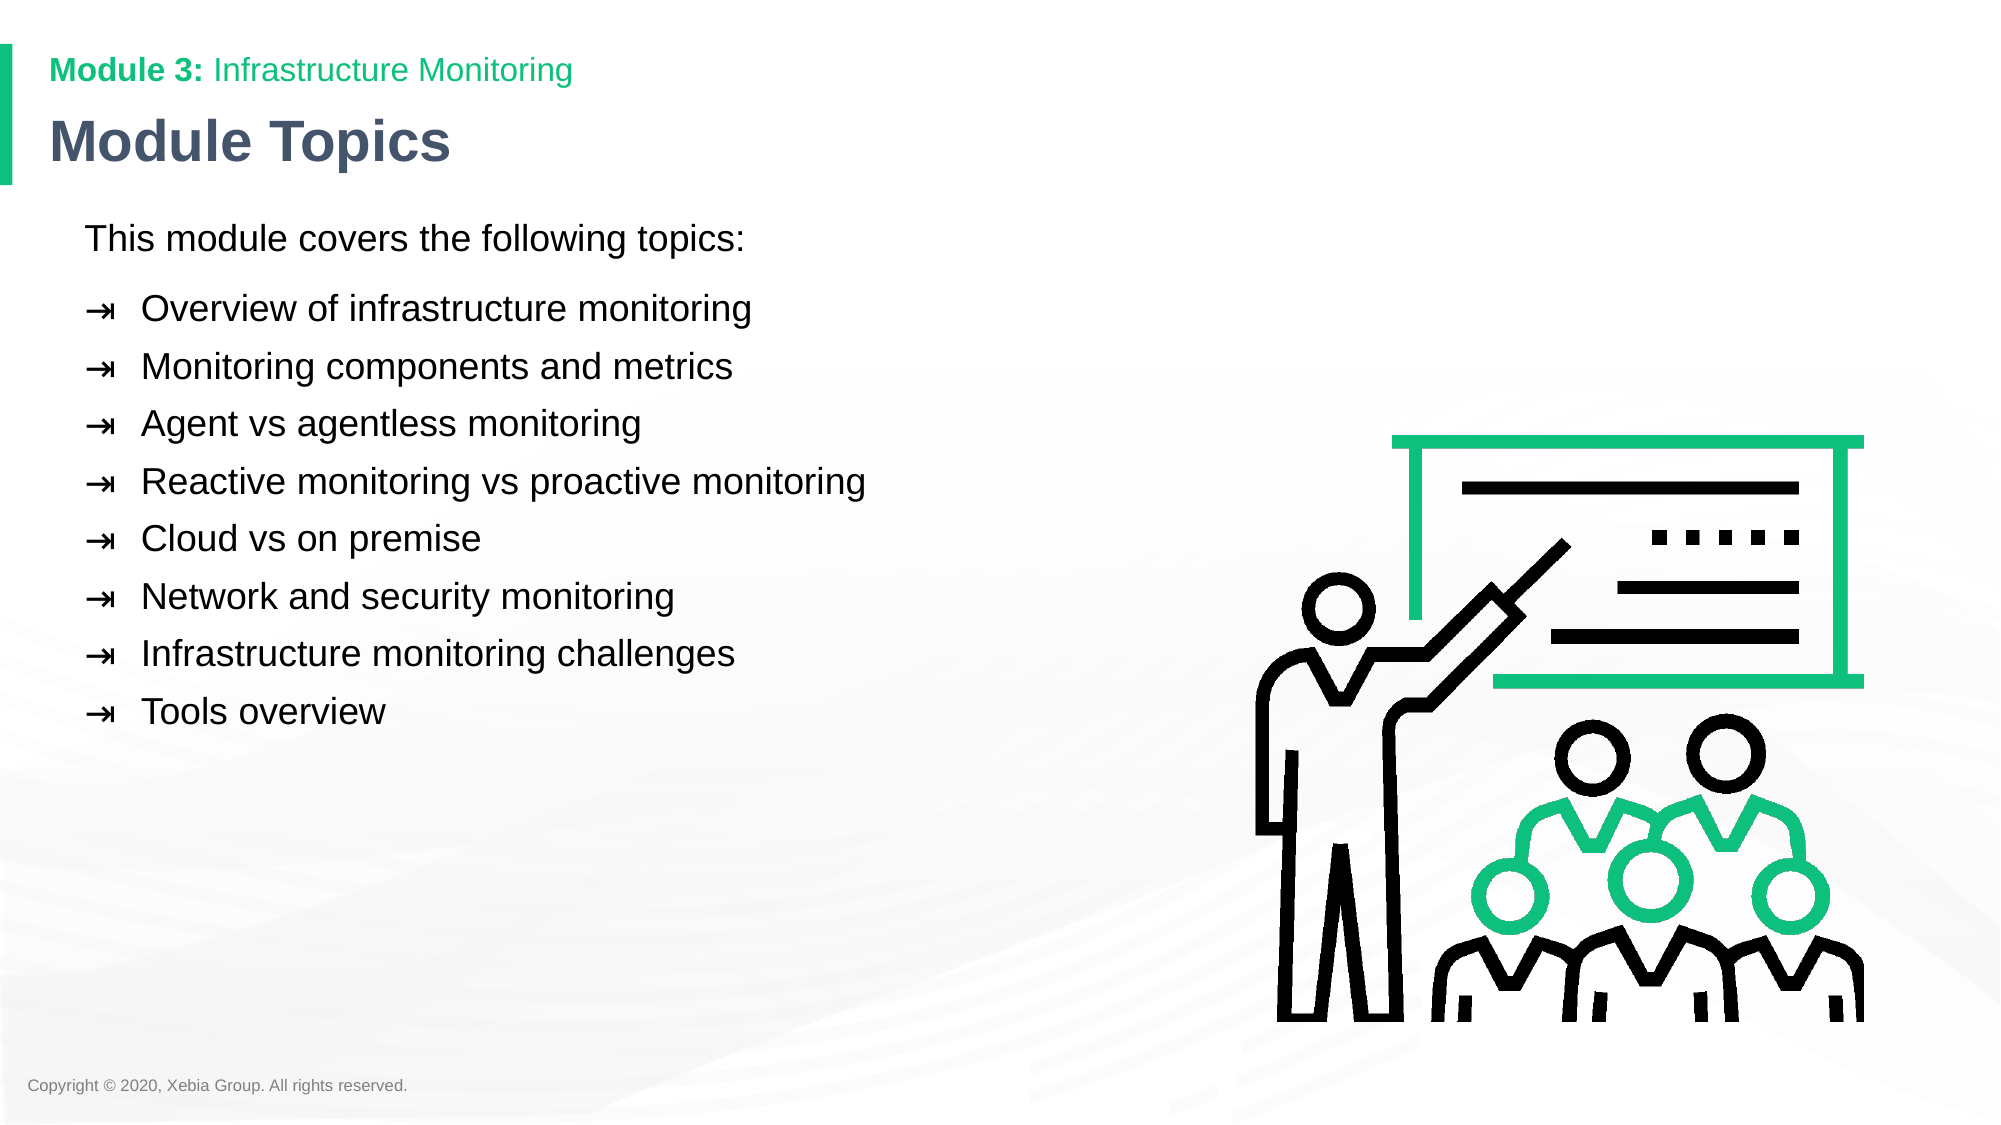

# Module Topics
This module covers the following topics:
Overview of infrastructure monitoring
Monitoring components and metrics
Agent vs agentless monitoring
Reactive monitoring vs proactive monitoring
Cloud vs on premise
Network and security monitoring
Infrastructure monitoring challenges
Tools overview